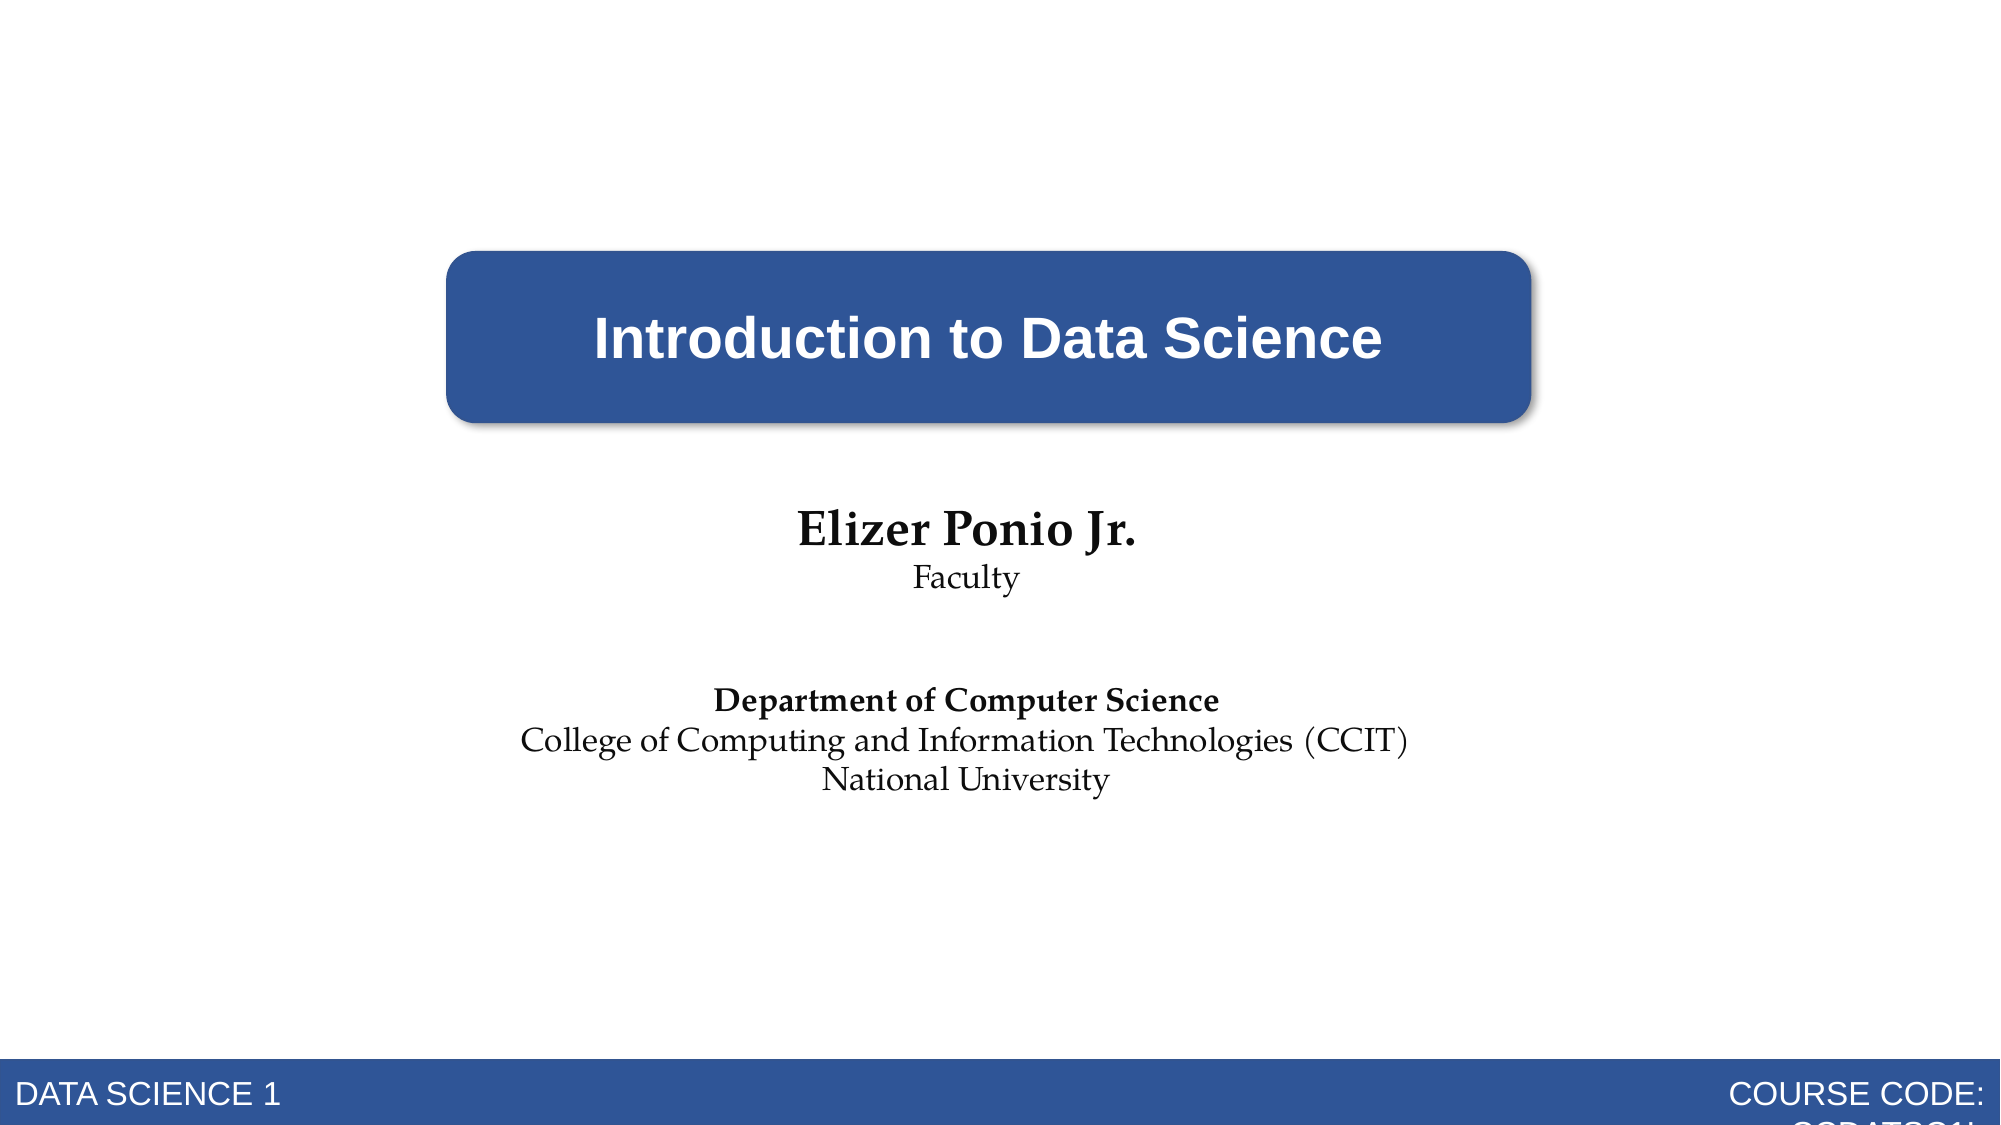

Course Code: CCINCOM/L
INTRODUCTION TO COMPUTING

Introduction to Data Science
Elizer Ponio Jr.
Faculty
Department of Computer Science
College of Computing and Information Technologies (CCIT)
National University

Joseph Marvin R. Imperial
DATA SCIENCE 1
NU College of Computing and Information Technologies
COURSE CODE: CCDATSC1L